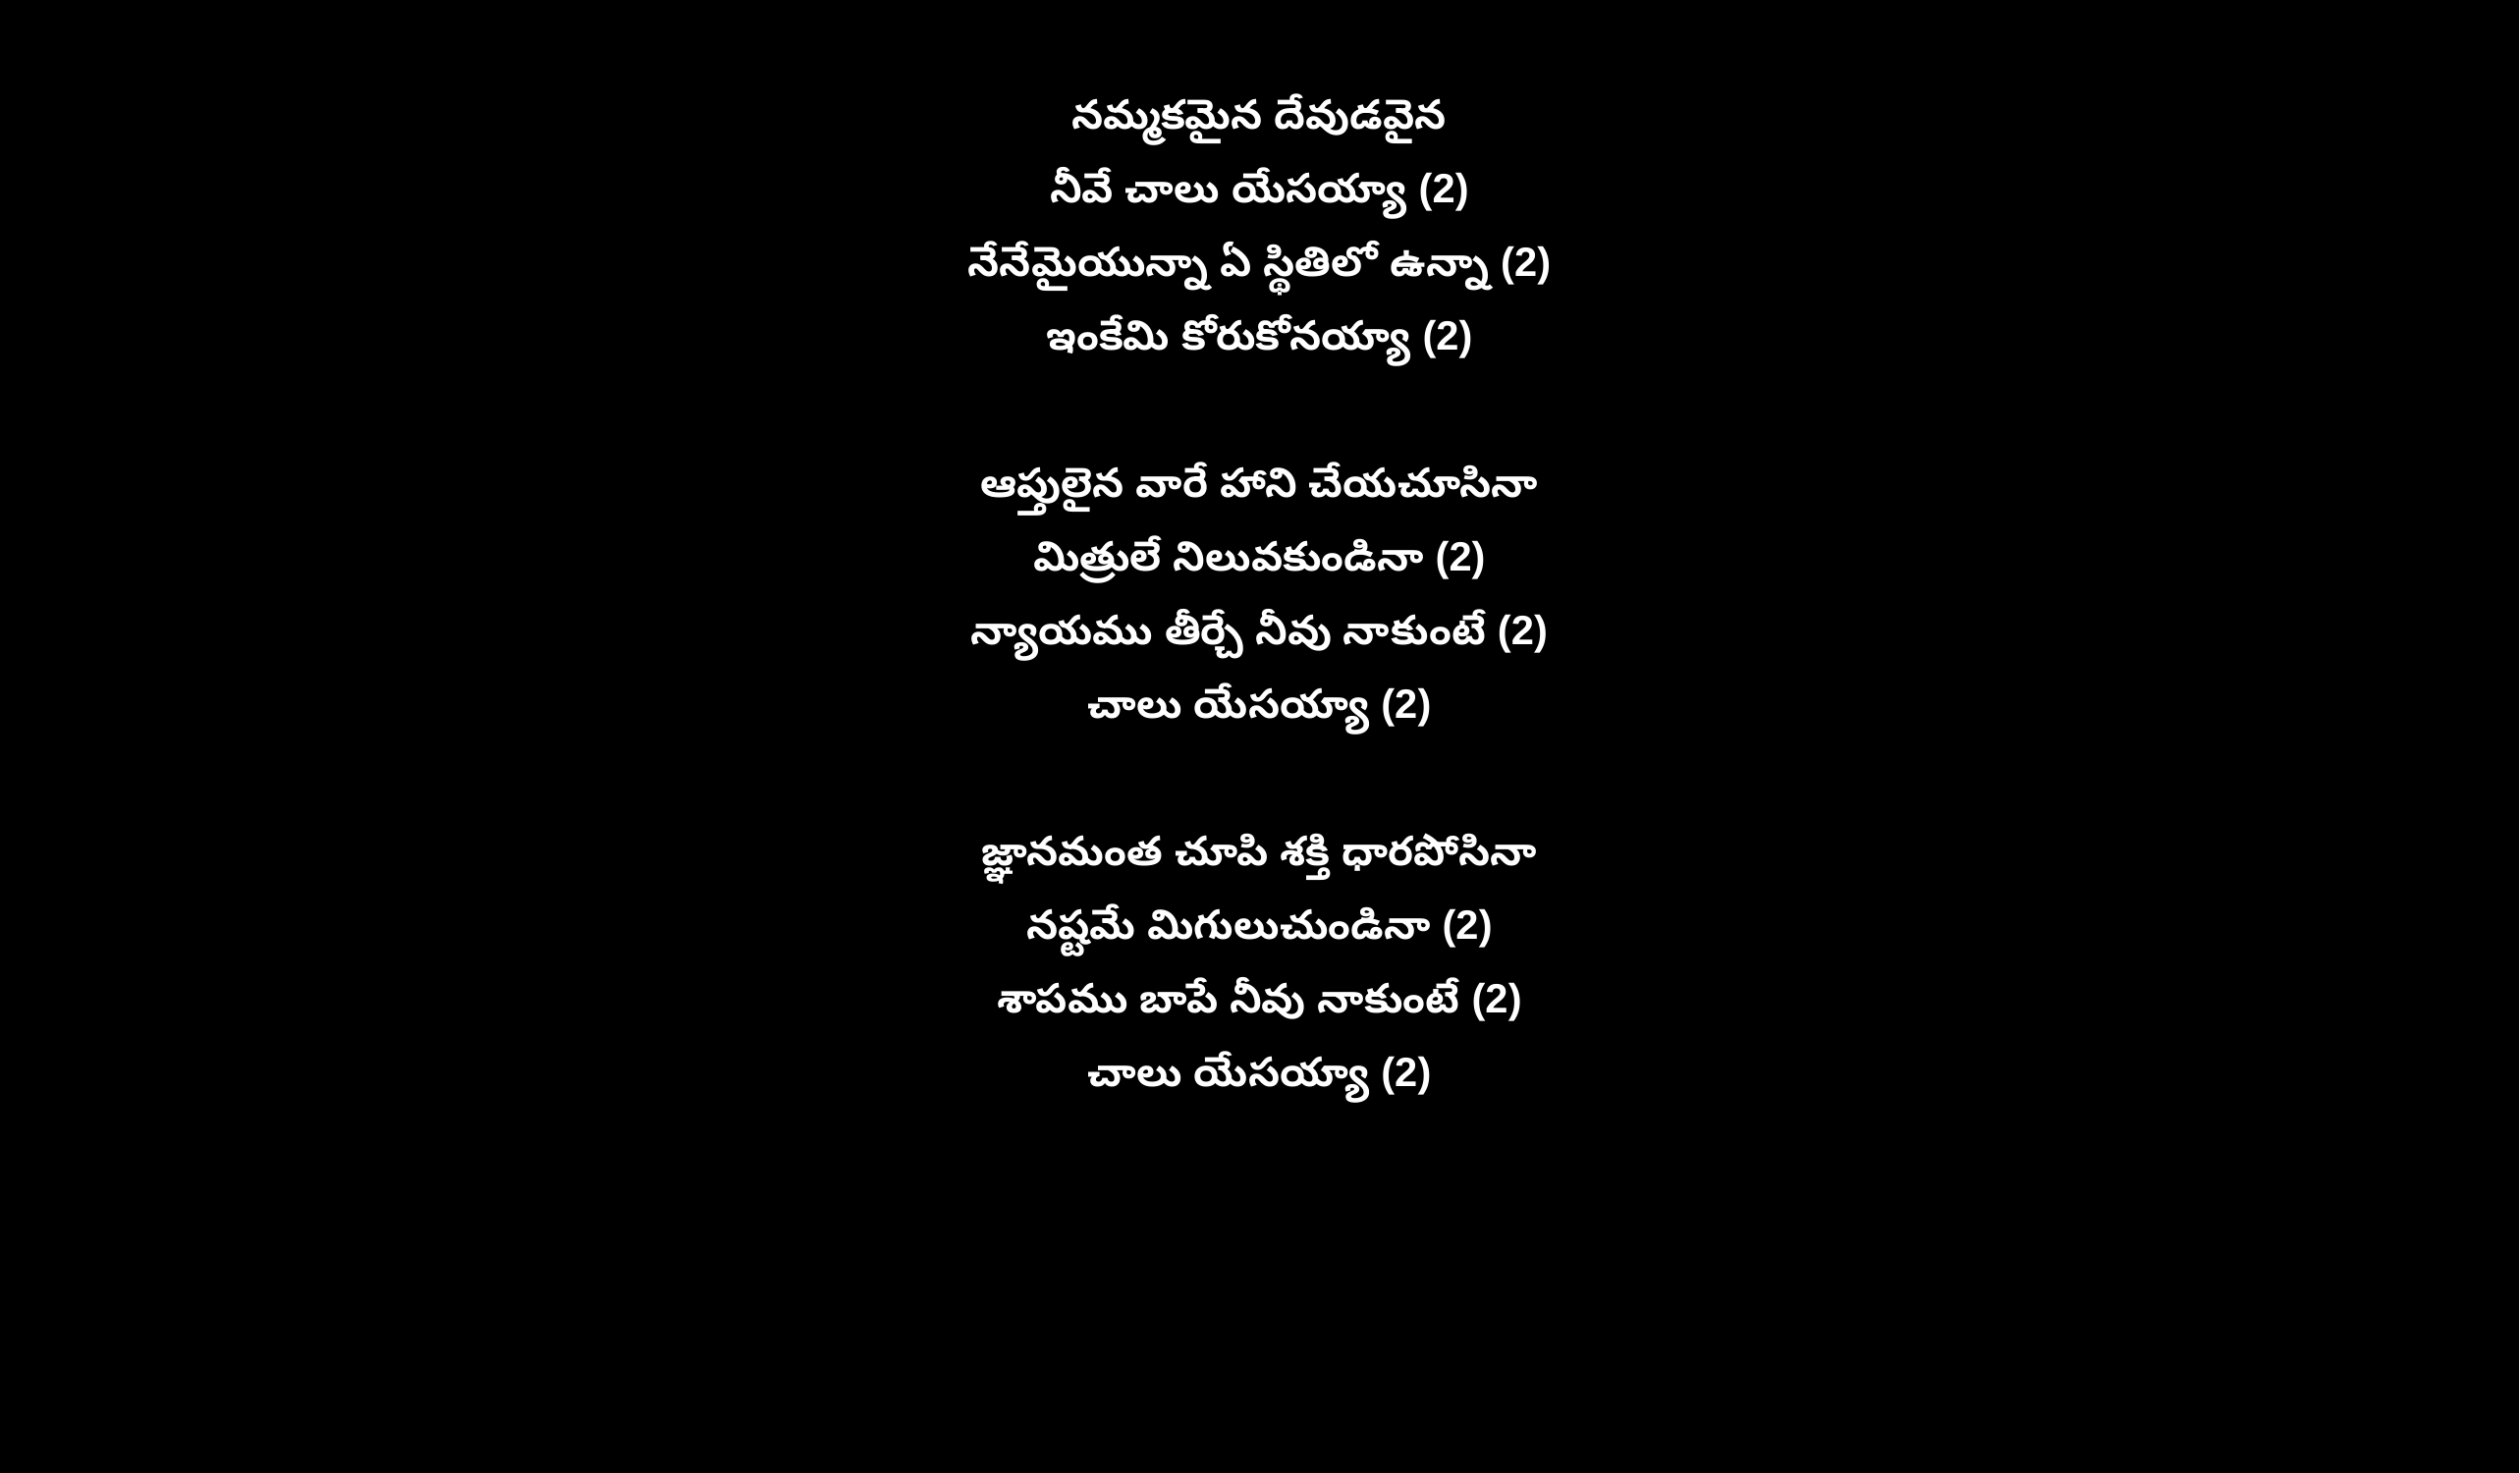

నమ్మకమైన దేవుడవైన
నీవే చాలు యేసయ్యా (2)
నేనేమైయున్నా ఏ స్థితిలో ఉన్నా (2)
ఇంకేమి కోరుకోనయ్యా (2)

ఆప్తులైన వారే హాని చేయచూసినా
మిత్రులే నిలువకుండినా (2)
న్యాయము తీర్చే నీవు నాకుంటే (2)
చాలు యేసయ్యా (2)

జ్ఞానమంత చూపి శక్తి ధారపోసినా
నష్టమే మిగులుచుండినా (2)
శాపము బాపే నీవు నాకుంటే (2)
చాలు యేసయ్యా (2)